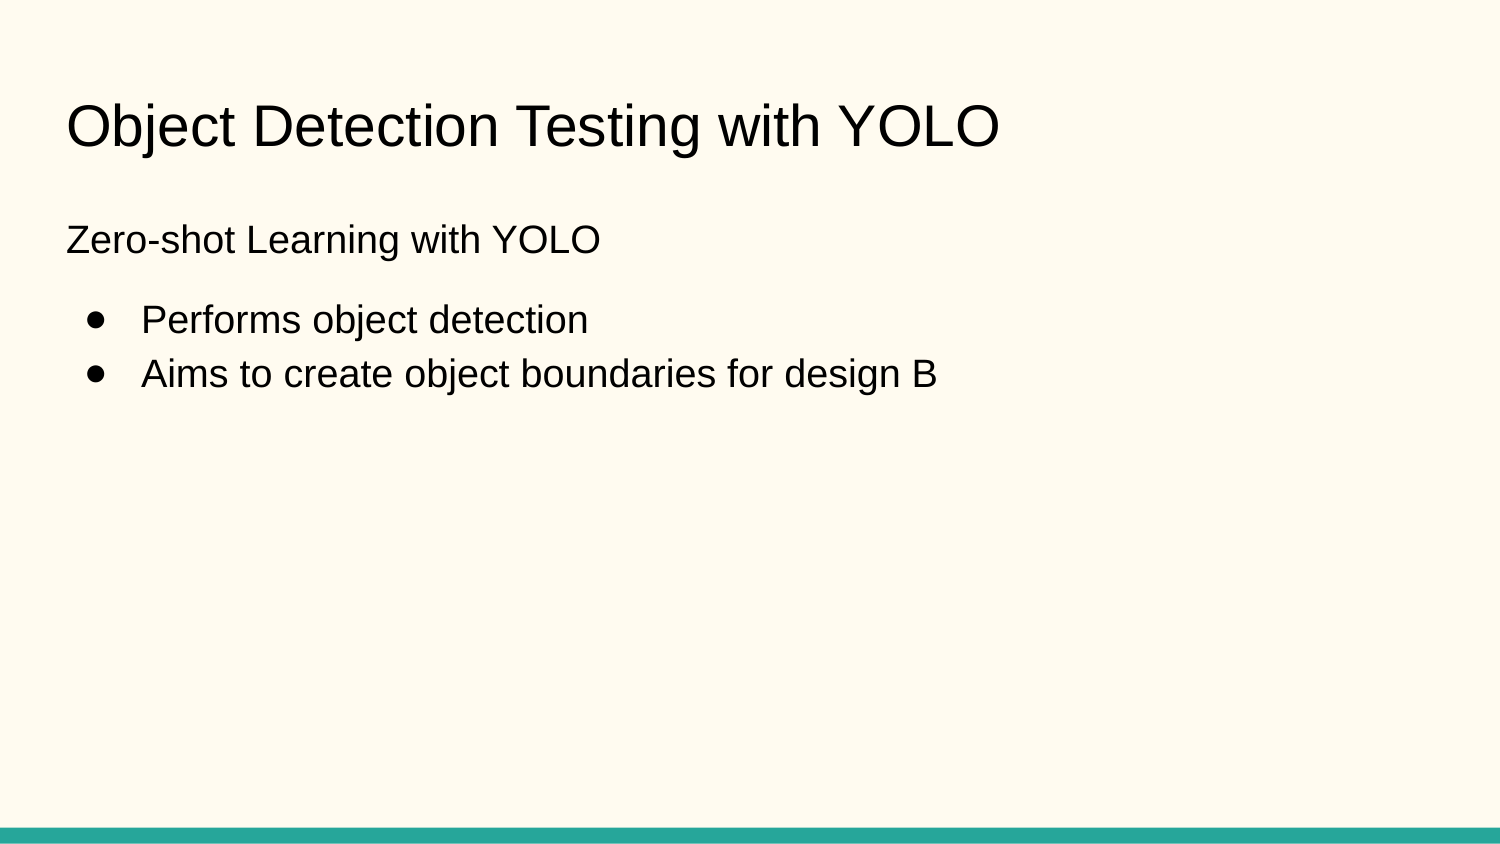

# Object Detection Testing with YOLO
Zero-shot Learning with YOLO
Performs object detection
Aims to create object boundaries for design B